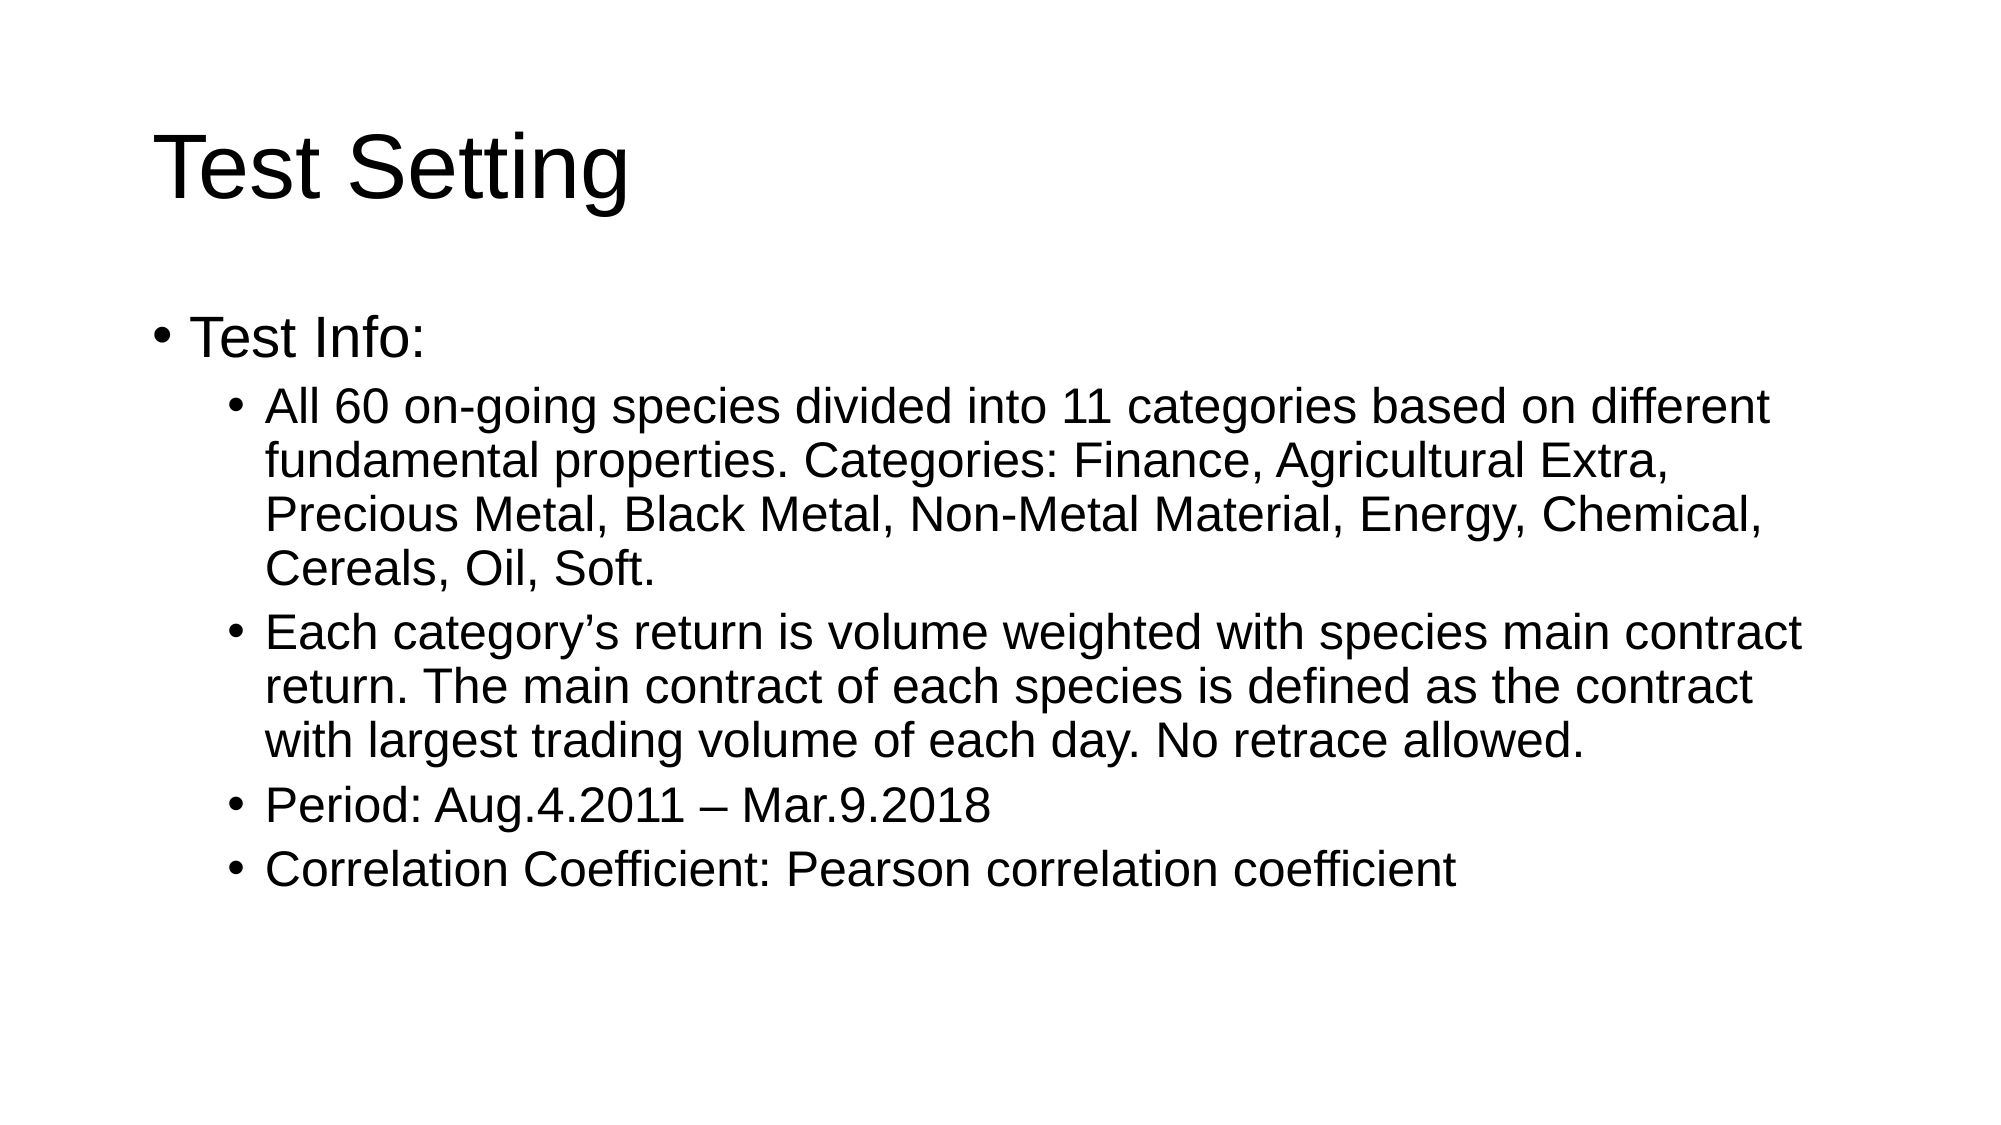

# Test Setting
Test Info:
All 60 on-going species divided into 11 categories based on different fundamental properties. Categories: Finance, Agricultural Extra, Precious Metal, Black Metal, Non-Metal Material, Energy, Chemical, Cereals, Oil, Soft.
Each category’s return is volume weighted with species main contract return. The main contract of each species is defined as the contract with largest trading volume of each day. No retrace allowed.
Period: Aug.4.2011 – Mar.9.2018
Correlation Coefficient: Pearson correlation coefficient